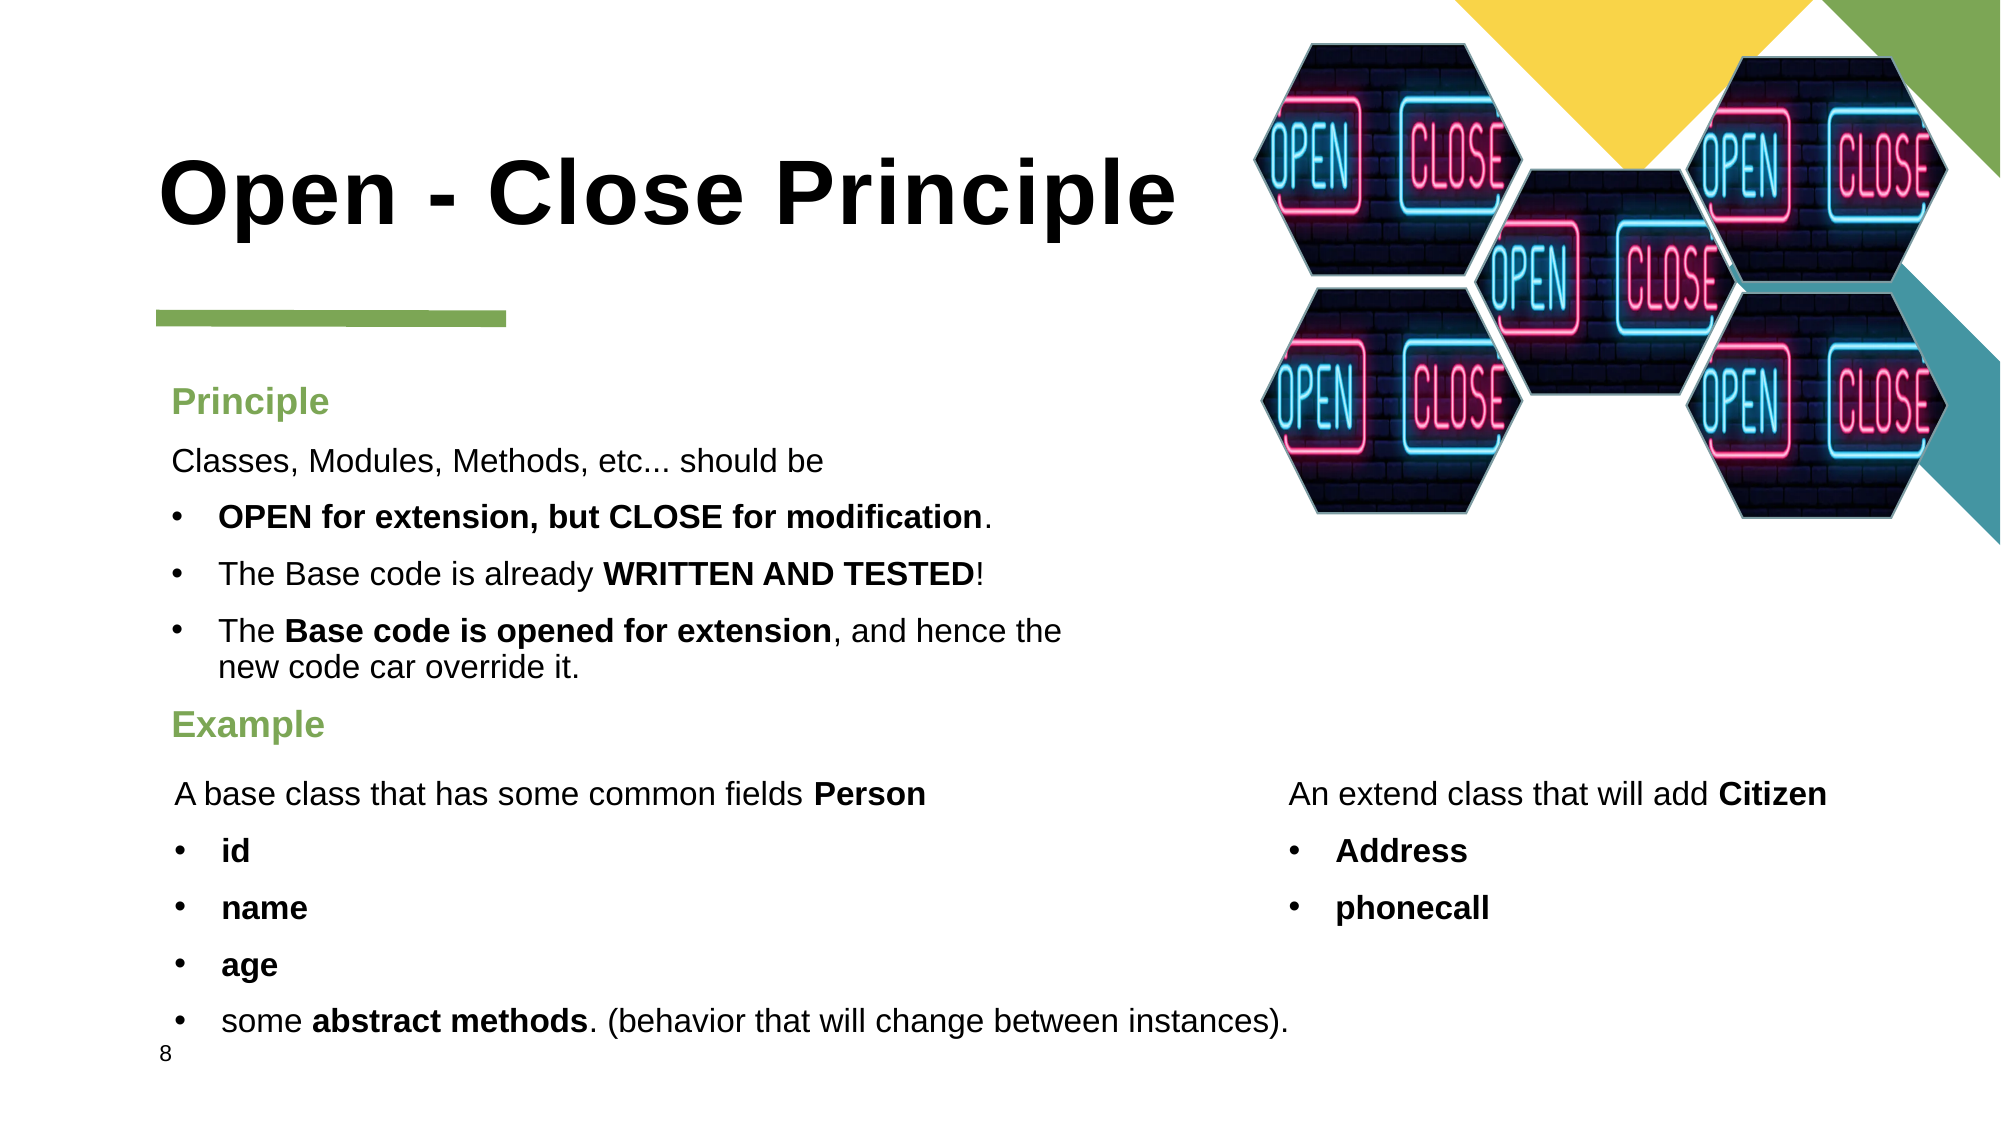

# Open - Close Principle
Principle
Classes, Modules, Methods, etc... should be
OPEN for extension, but CLOSE for modification.
The Base code is already WRITTEN AND TESTED!
The Base code is opened for extension, and hence the new code car override it.
Example
A base class that has some common fields Person
id
name
age
some abstract methods. (behavior that will change between instances).
An extend class that will add Citizen
Address
phonecall
8